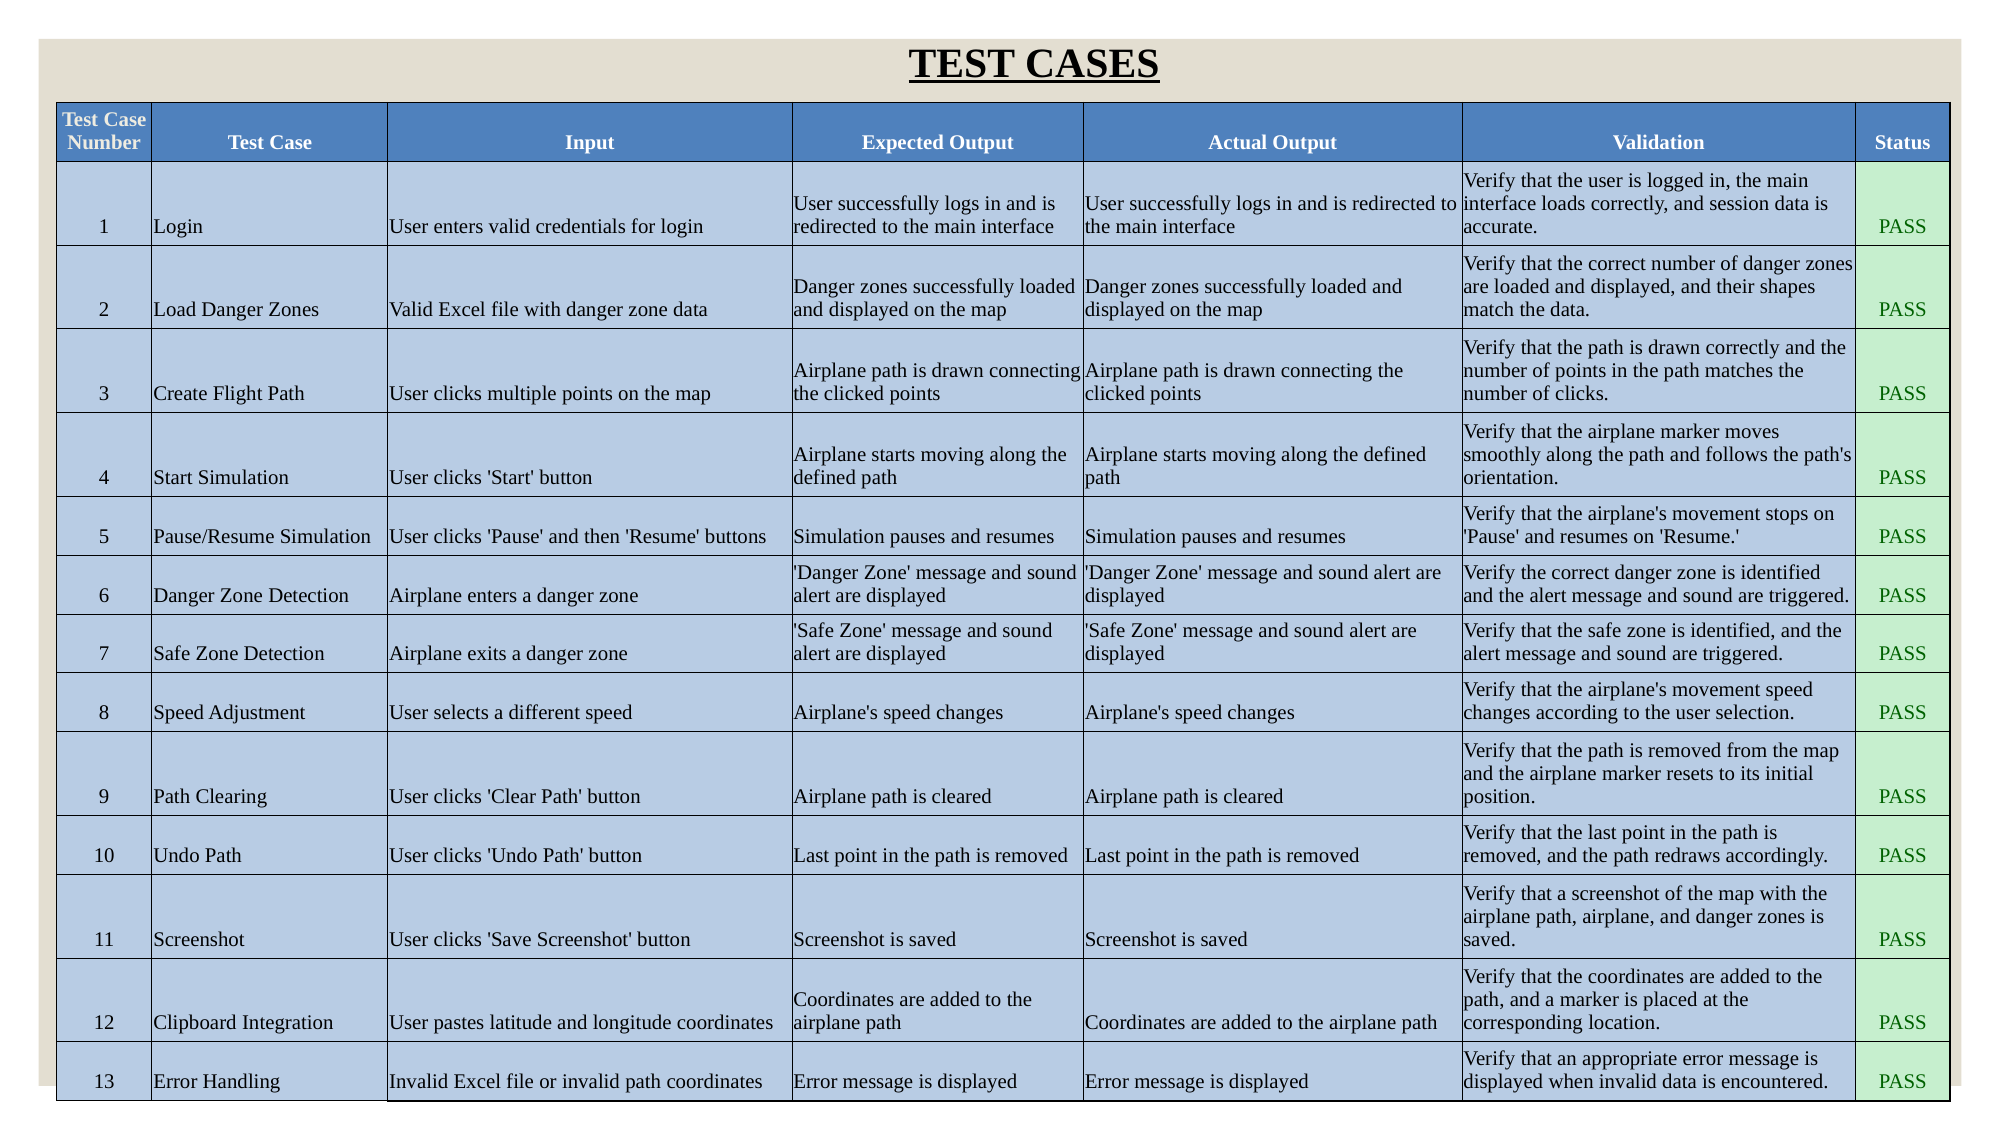

TEST CASES
| Test Case Number | Test Case | Input | Expected Output | Actual Output | Validation | Status |
| --- | --- | --- | --- | --- | --- | --- |
| 1 | Login | User enters valid credentials for login | User successfully logs in and is redirected to the main interface | User successfully logs in and is redirected to the main interface | Verify that the user is logged in, the main interface loads correctly, and session data is accurate. | PASS |
| 2 | Load Danger Zones | Valid Excel file with danger zone data | Danger zones successfully loaded and displayed on the map | Danger zones successfully loaded and displayed on the map | Verify that the correct number of danger zones are loaded and displayed, and their shapes match the data. | PASS |
| 3 | Create Flight Path | User clicks multiple points on the map | Airplane path is drawn connecting the clicked points | Airplane path is drawn connecting the clicked points | Verify that the path is drawn correctly and the number of points in the path matches the number of clicks. | PASS |
| 4 | Start Simulation | User clicks 'Start' button | Airplane starts moving along the defined path | Airplane starts moving along the defined path | Verify that the airplane marker moves smoothly along the path and follows the path's orientation. | PASS |
| 5 | Pause/Resume Simulation | User clicks 'Pause' and then 'Resume' buttons | Simulation pauses and resumes | Simulation pauses and resumes | Verify that the airplane's movement stops on 'Pause' and resumes on 'Resume.' | PASS |
| 6 | Danger Zone Detection | Airplane enters a danger zone | 'Danger Zone' message and sound alert are displayed | 'Danger Zone' message and sound alert are displayed | Verify the correct danger zone is identified and the alert message and sound are triggered. | PASS |
| 7 | Safe Zone Detection | Airplane exits a danger zone | 'Safe Zone' message and sound alert are displayed | 'Safe Zone' message and sound alert are displayed | Verify that the safe zone is identified, and the alert message and sound are triggered. | PASS |
| 8 | Speed Adjustment | User selects a different speed | Airplane's speed changes | Airplane's speed changes | Verify that the airplane's movement speed changes according to the user selection. | PASS |
| 9 | Path Clearing | User clicks 'Clear Path' button | Airplane path is cleared | Airplane path is cleared | Verify that the path is removed from the map and the airplane marker resets to its initial position. | PASS |
| 10 | Undo Path | User clicks 'Undo Path' button | Last point in the path is removed | Last point in the path is removed | Verify that the last point in the path is removed, and the path redraws accordingly. | PASS |
| 11 | Screenshot | User clicks 'Save Screenshot' button | Screenshot is saved | Screenshot is saved | Verify that a screenshot of the map with the airplane path, airplane, and danger zones is saved. | PASS |
| 12 | Clipboard Integration | User pastes latitude and longitude coordinates | Coordinates are added to the airplane path | Coordinates are added to the airplane path | Verify that the coordinates are added to the path, and a marker is placed at the corresponding location. | PASS |
| 13 | Error Handling | Invalid Excel file or invalid path coordinates | Error message is displayed | Error message is displayed | Verify that an appropriate error message is displayed when invalid data is encountered. | PASS |